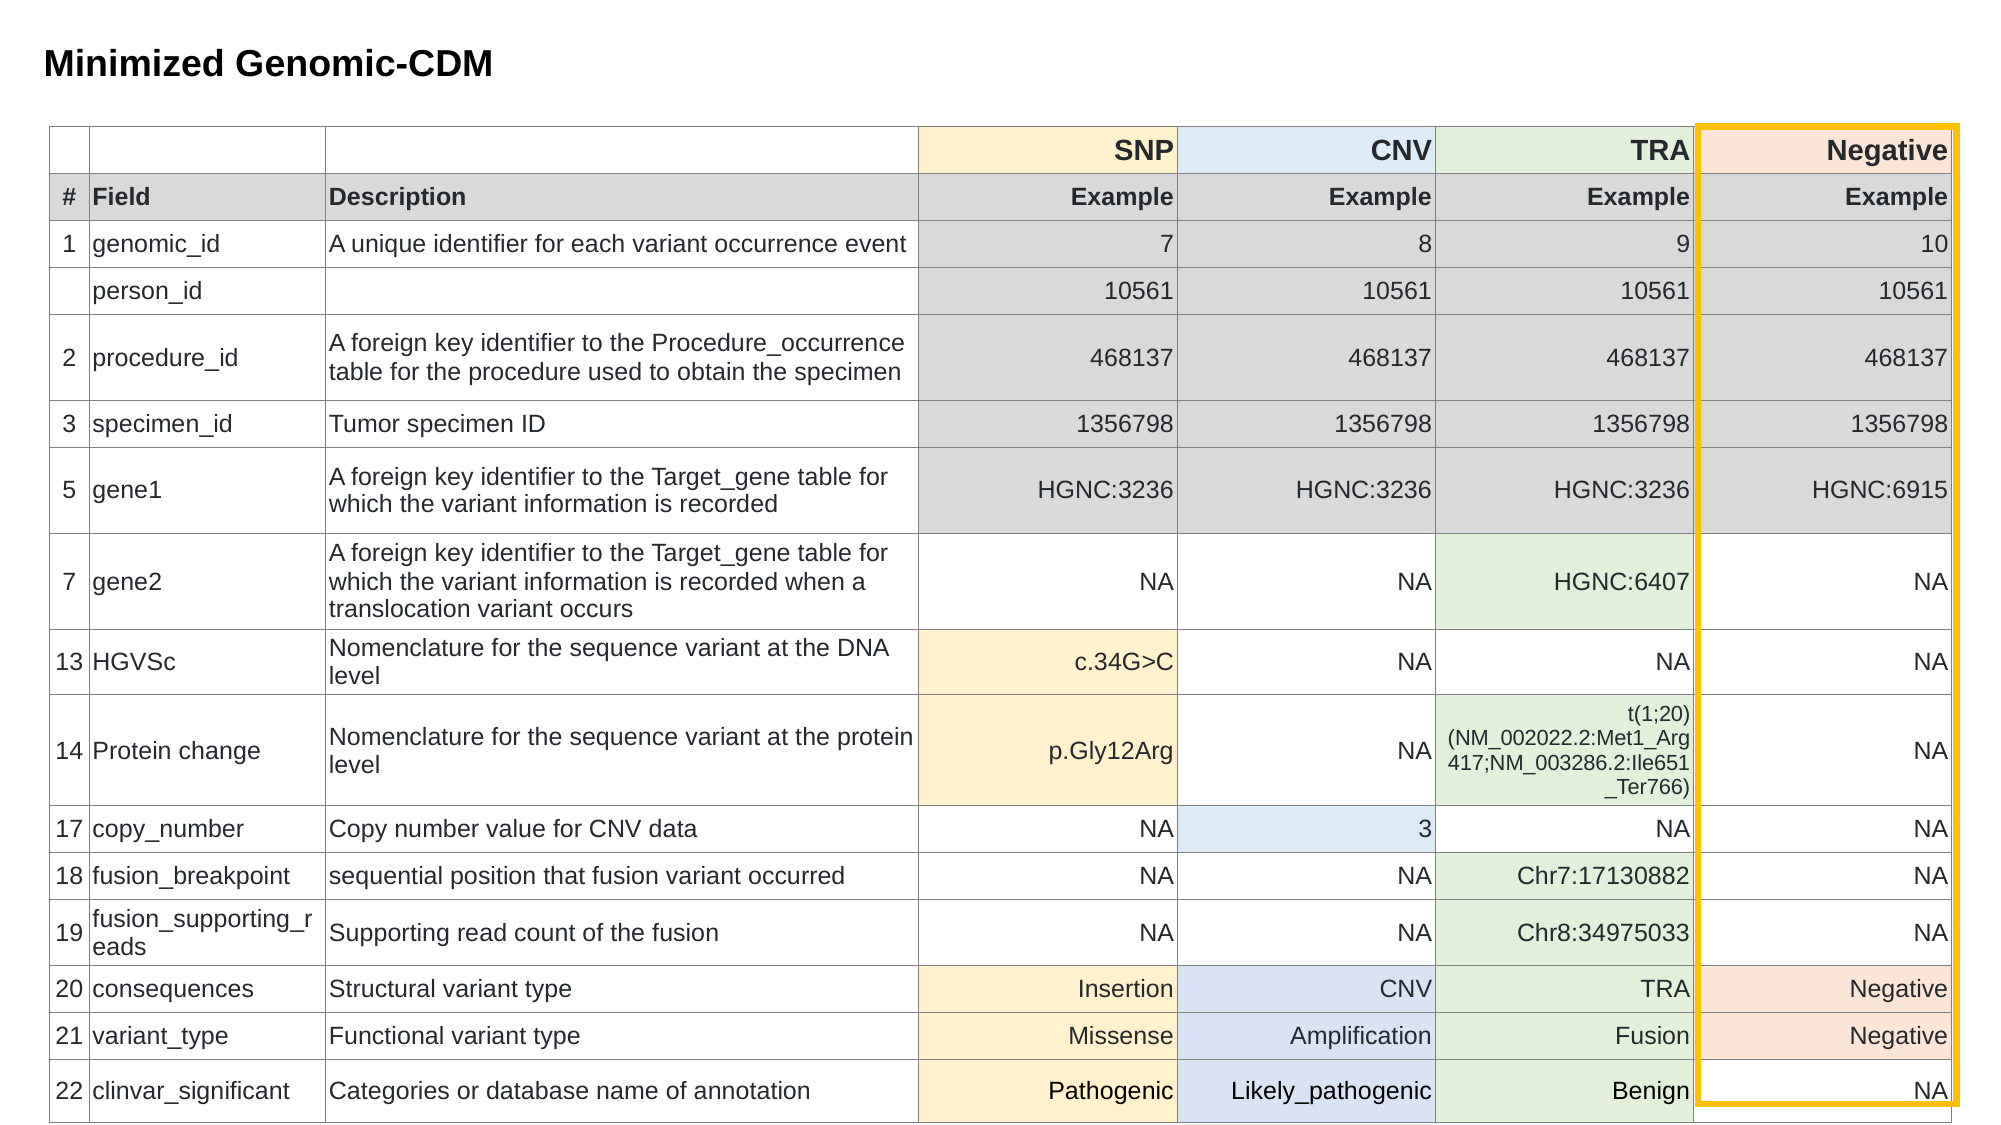

Minimized Genomic-CDM
|  |  |  | SNP | CNV | TRA | Negative |
| --- | --- | --- | --- | --- | --- | --- |
| # | Field | Description | Example | Example | Example | Example |
| 1 | genomic\_id | A unique identifier for each variant occurrence event | 7 | 8 | 9 | 10 |
|  | person\_id |  | 10561 | 10561 | 10561 | 10561 |
| 2 | procedure\_id | A foreign key identifier to the Procedure\_occurrence table for the procedure used to obtain the specimen | 468137 | 468137 | 468137 | 468137 |
| 3 | specimen\_id | Tumor specimen ID | 1356798 | 1356798 | 1356798 | 1356798 |
| 5 | gene1 | A foreign key identifier to the Target\_gene table for which the variant information is recorded | HGNC:3236 | HGNC:3236 | HGNC:3236 | HGNC:6915 |
| 7 | gene2 | A foreign key identifier to the Target\_gene table for which the variant information is recorded when a translocation variant occurs | NA | NA | HGNC:6407 | NA |
| 13 | HGVSc | Nomenclature for the sequence variant at the DNA level | c.34G>C | NA | NA | NA |
| 14 | Protein change | Nomenclature for the sequence variant at the protein level | p.Gly12Arg | NA | t(1;20)(NM\_002022.2:Met1\_Arg417;NM\_003286.2:Ile651\_Ter766) | NA |
| 17 | copy\_number | Copy number value for CNV data | NA | 3 | NA | NA |
| 18 | fusion\_breakpoint | sequential position that fusion variant occurred | NA | NA | Chr7:17130882 | NA |
| 19 | fusion\_supporting\_reads | Supporting read count of the fusion | NA | NA | Chr8:34975033 | NA |
| 20 | consequences | Structural variant type | Insertion | CNV | TRA | Negative |
| 21 | variant\_type | Functional variant type | Missense | Amplification | Fusion | Negative |
| 22 | clinvar\_significant | Categories or database name of annotation | Pathogenic | Likely\_pathogenic | Benign | NA |